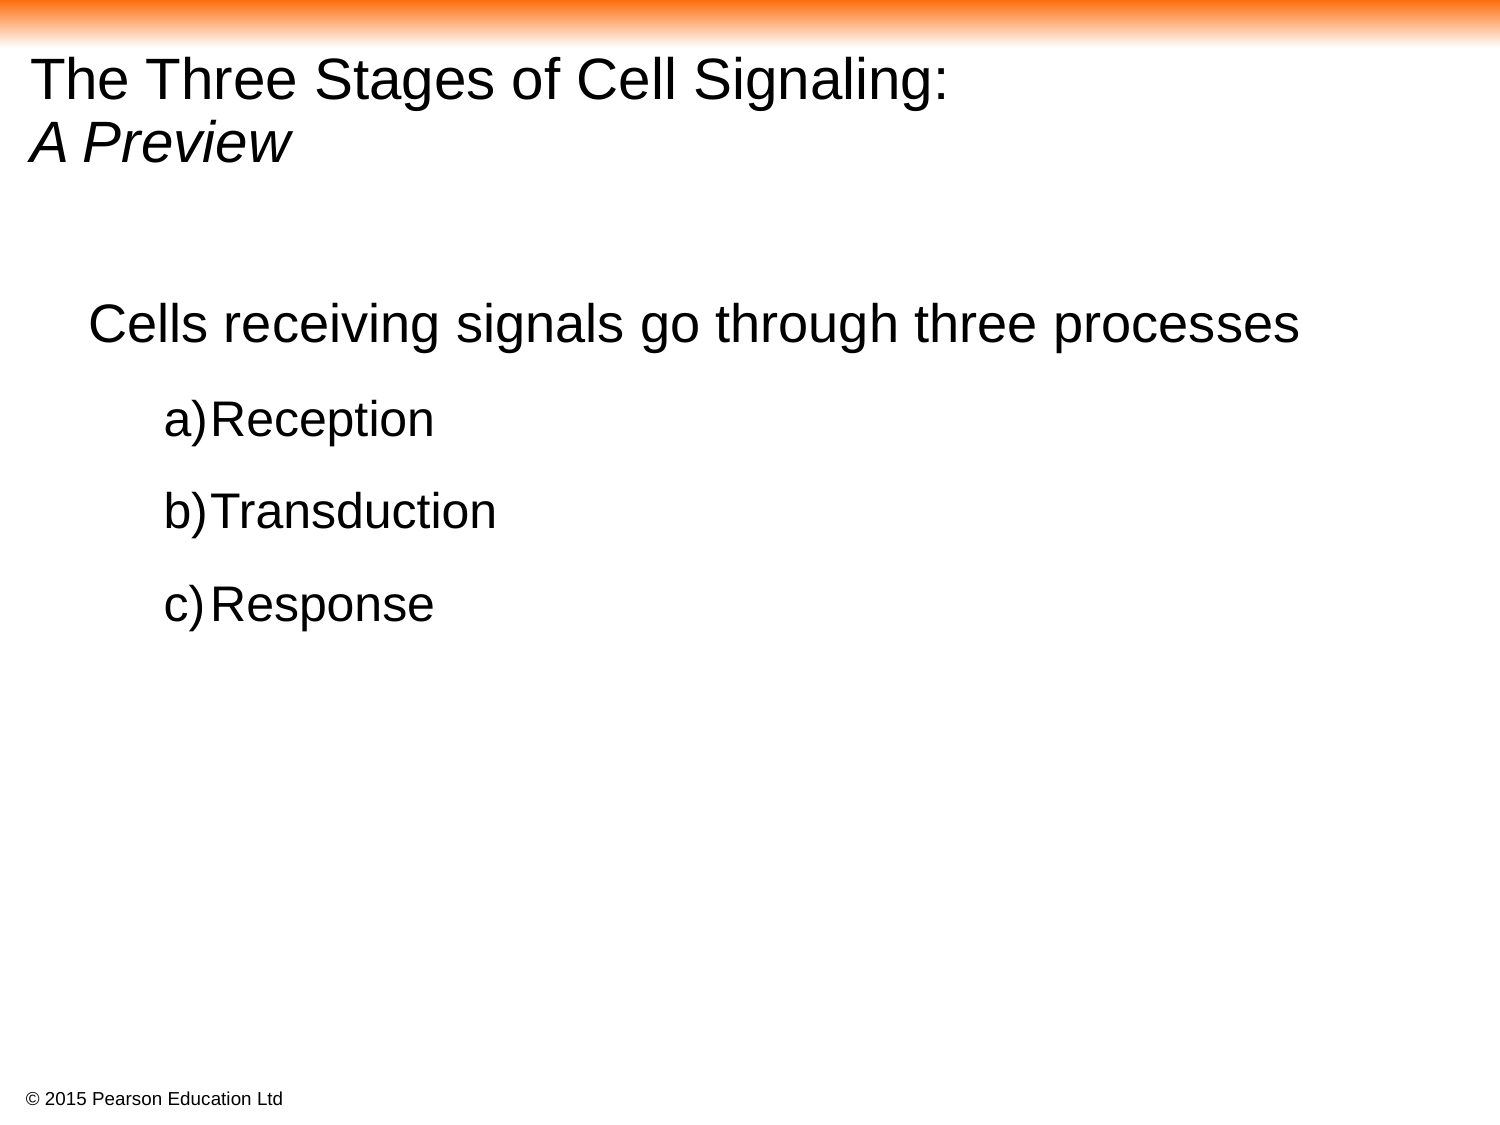

# The Three Stages of Cell Signaling: A Preview
Cells receiving signals go through three processes
Reception
Transduction
Response